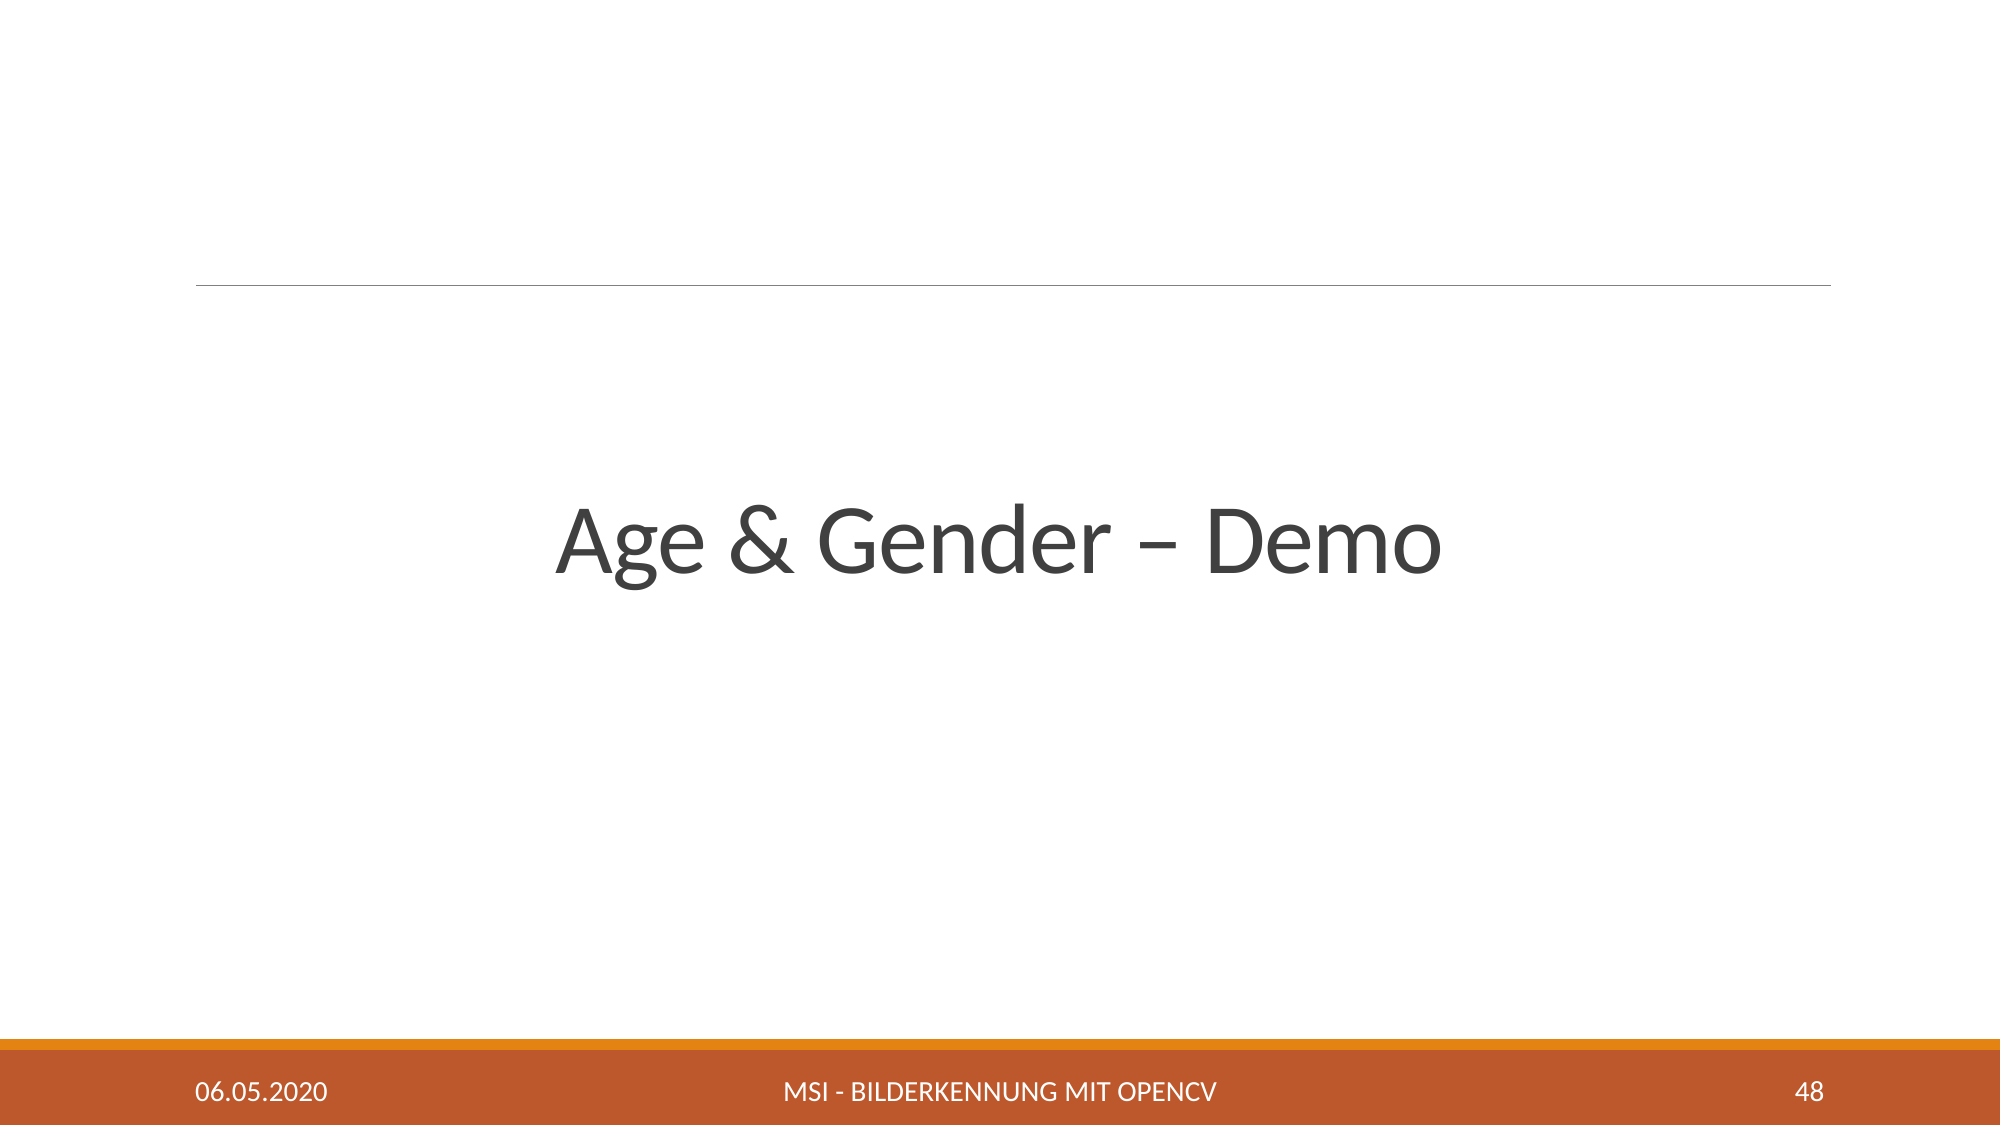

# Age & Gender – Demo
06.05.2020
MSI - Bilderkennung mit OpenCV
48